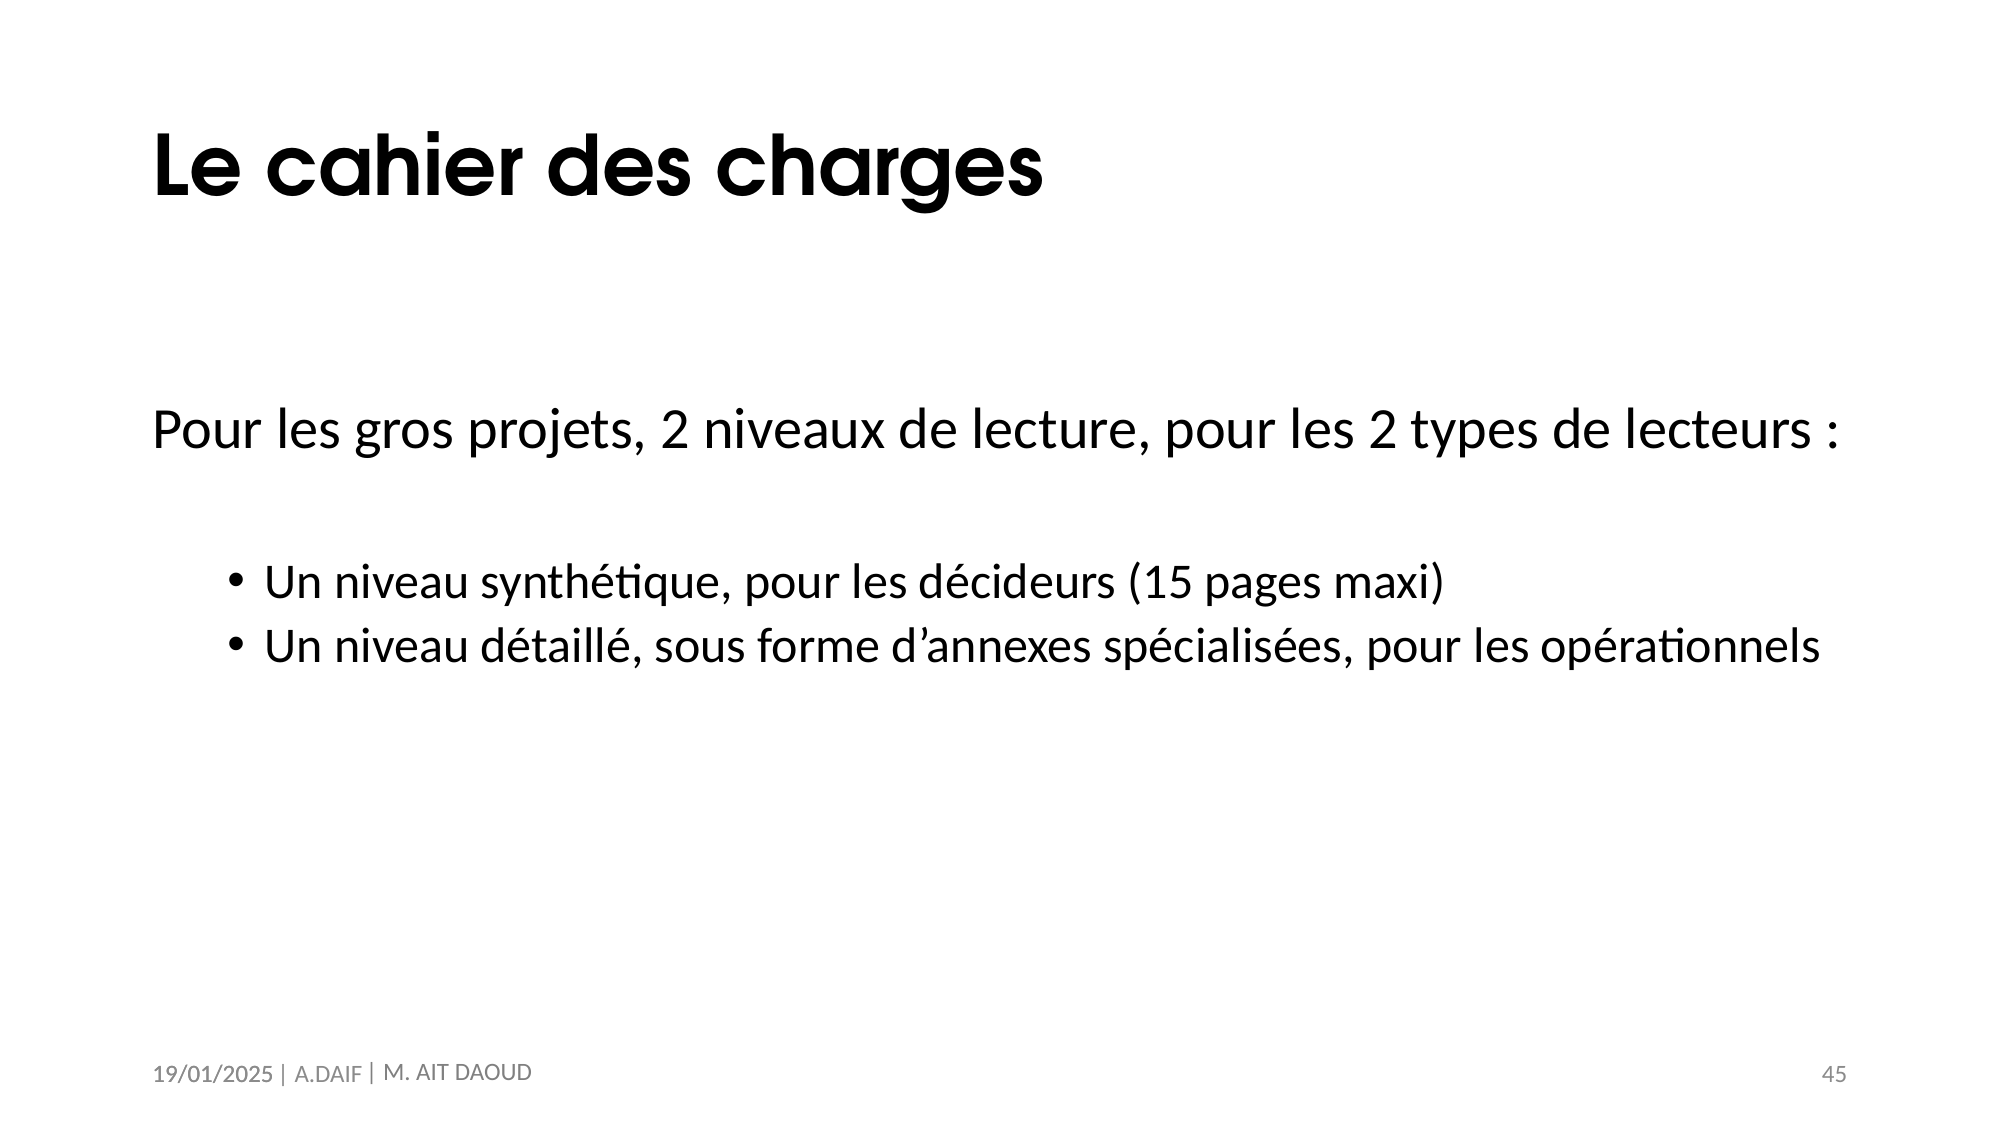

Pour les gros projets, 2 niveaux de lecture, pour les 2 types de lecteurs :

Un niveau synthétique, pour les décideurs (15 pages maxi)
Un niveau détaillé, sous forme d’annexes spécialisées, pour les opérationnels
# Le cahier des charges
19/01/2025
45